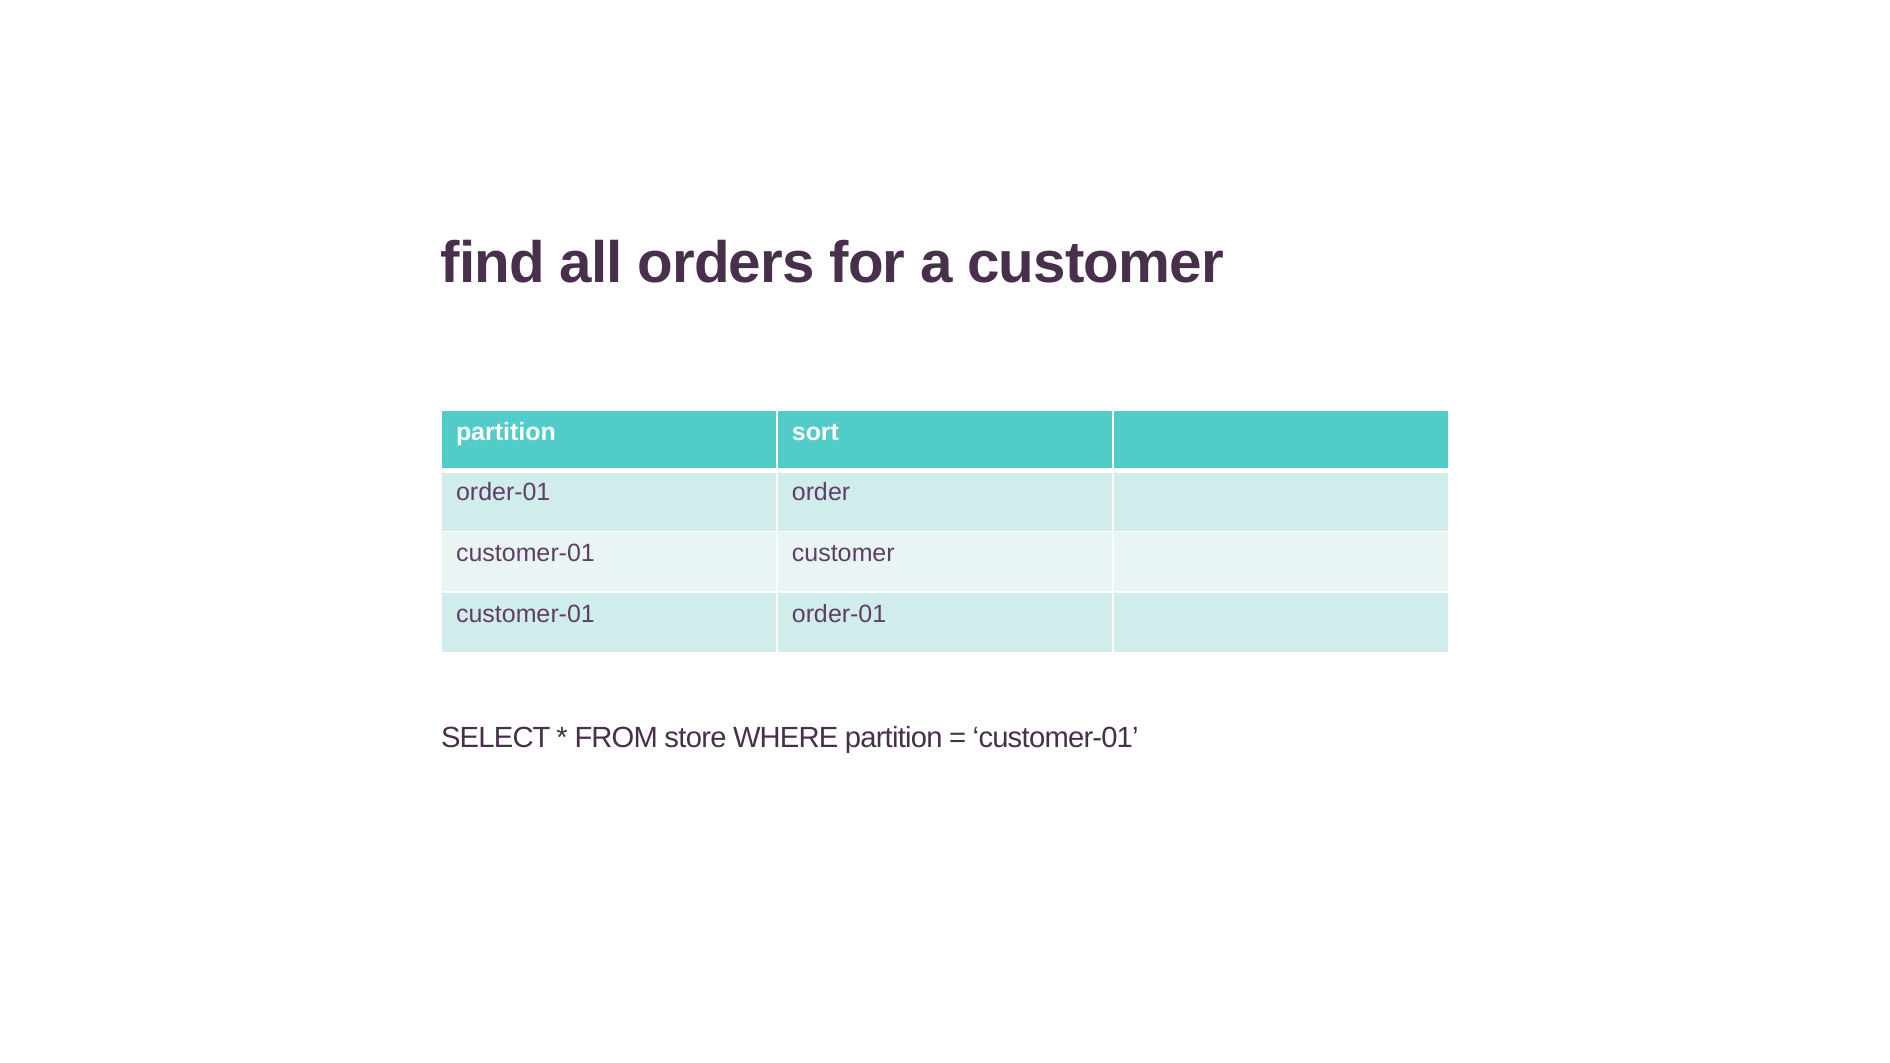

find all orders for a customer
| partition | sort |  |
| --- | --- | --- |
| order-01 | order |  |
| customer-01 | customer |  |
| customer-01 | order-01 |  |
SELECT * FROM store WHERE partition = ‘customer-01’